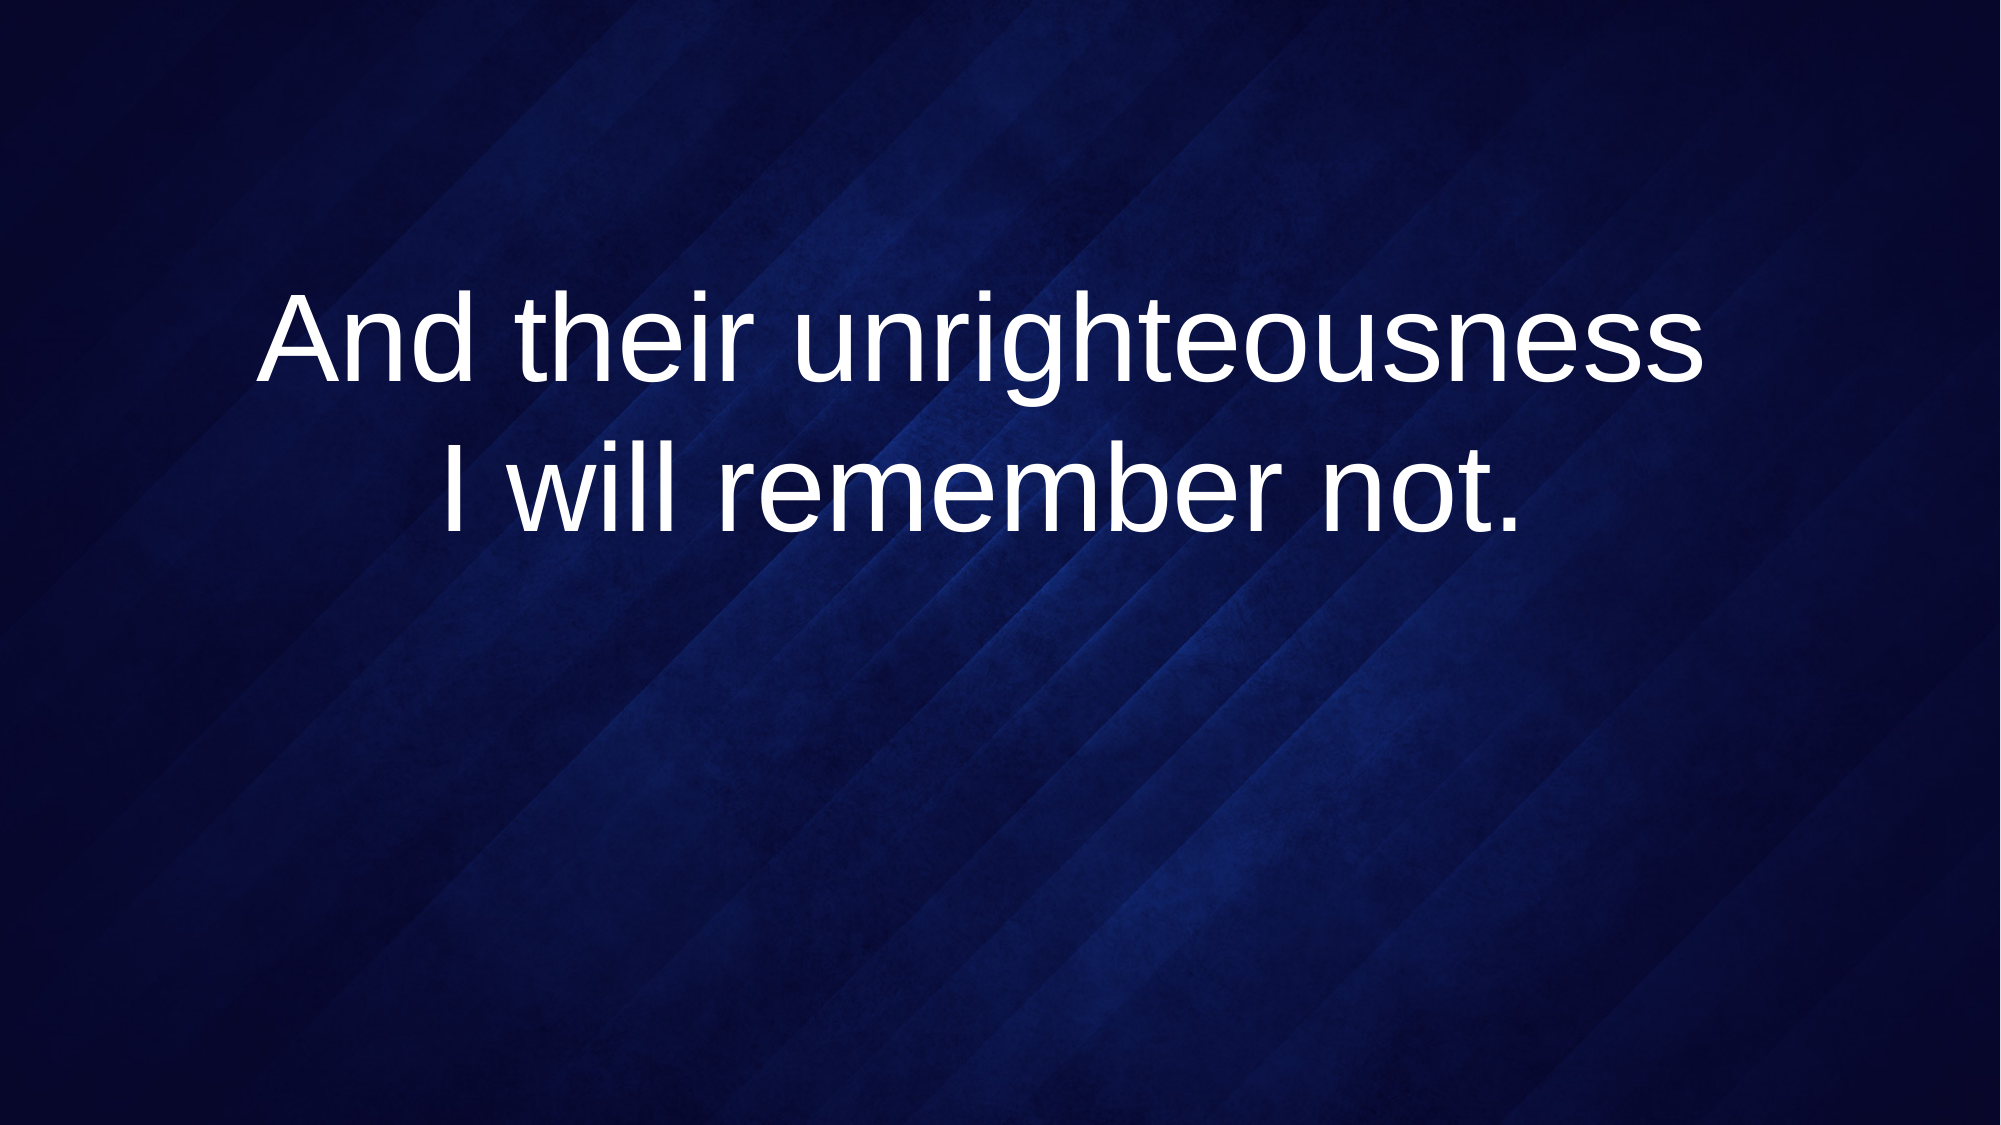

# And their unrighteousness I will remember not.